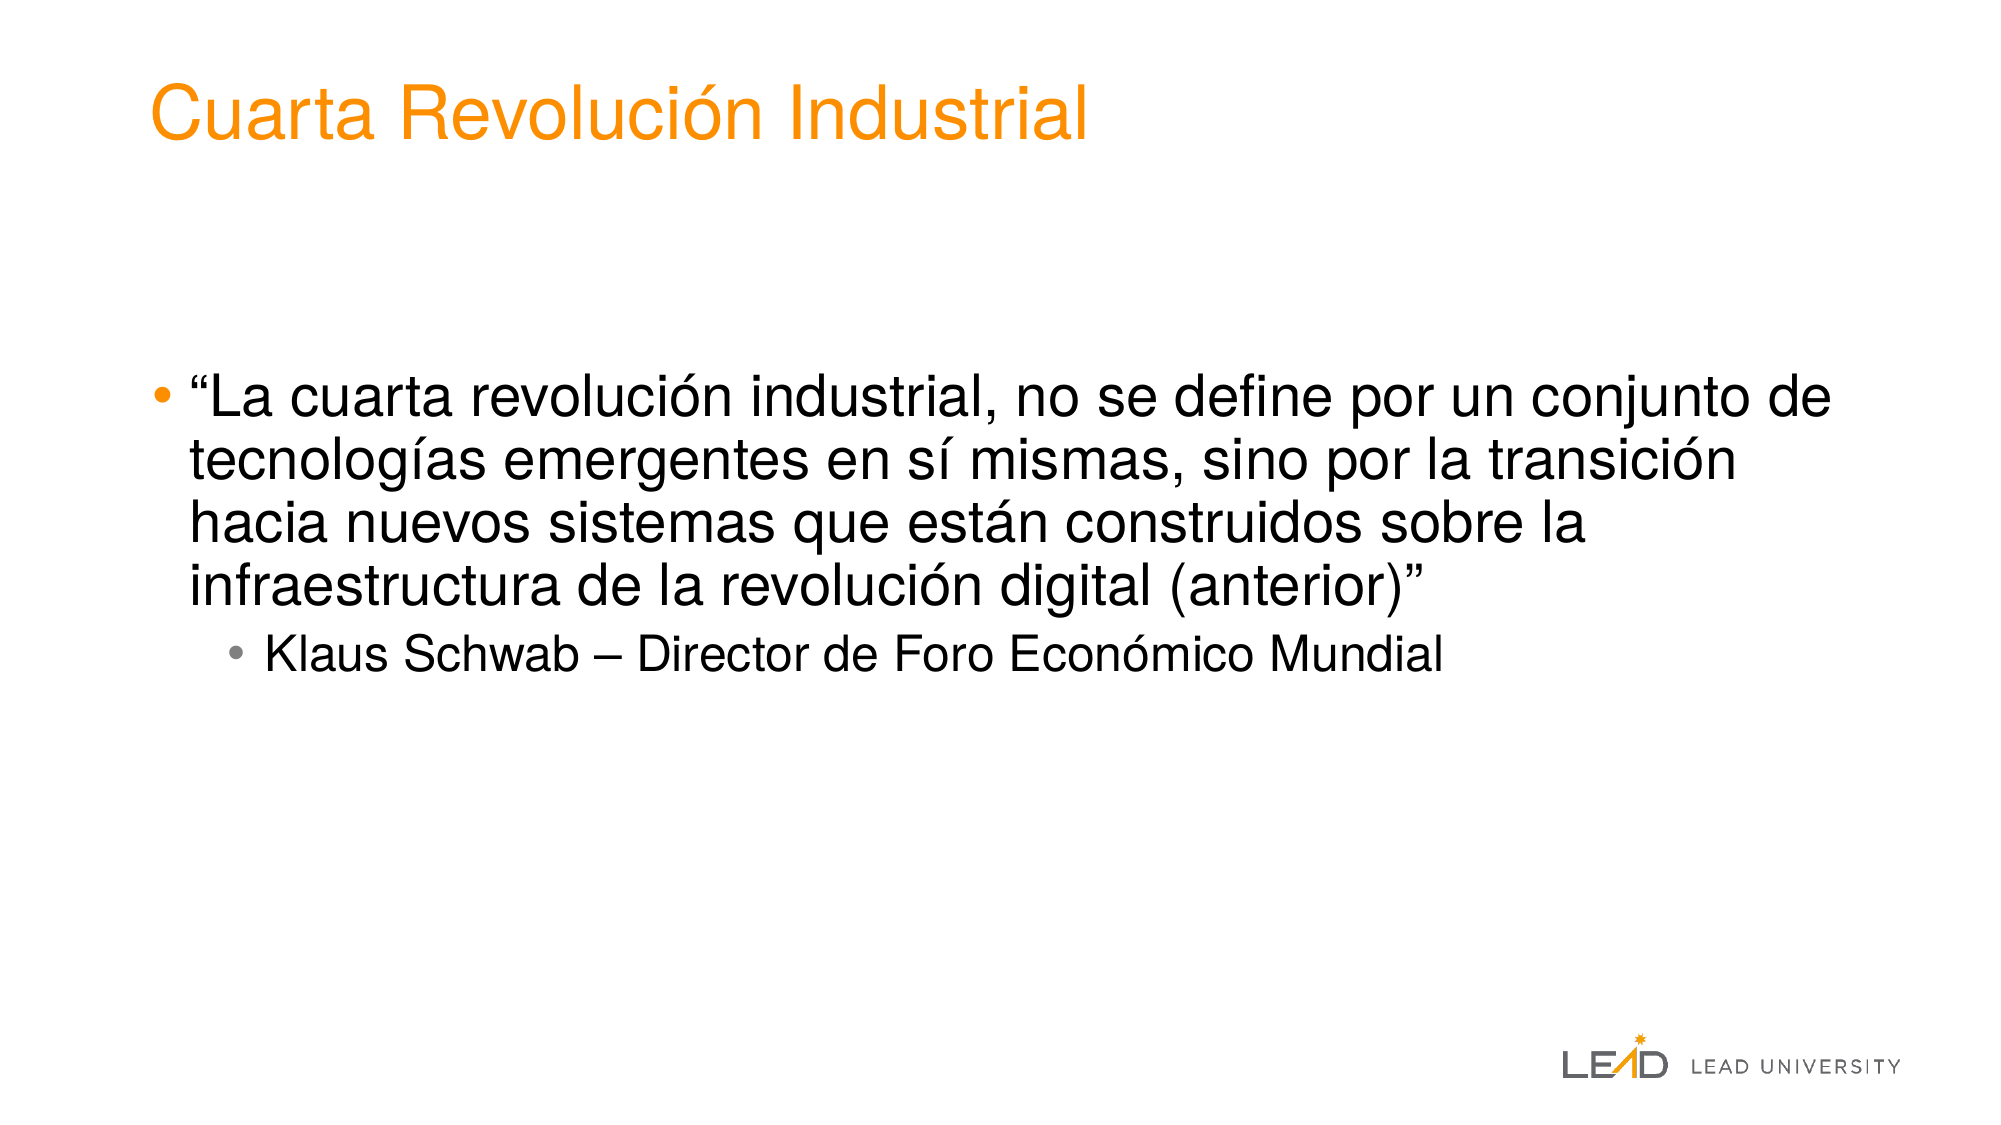

# Cuarta Revolución Industrial
“La cuarta revolución industrial, no se define por un conjunto de tecnologías emergentes en sí mismas, sino por la transición hacia nuevos sistemas que están construidos sobre la infraestructura de la revolución digital (anterior)”
Klaus Schwab – Director de Foro Económico Mundial